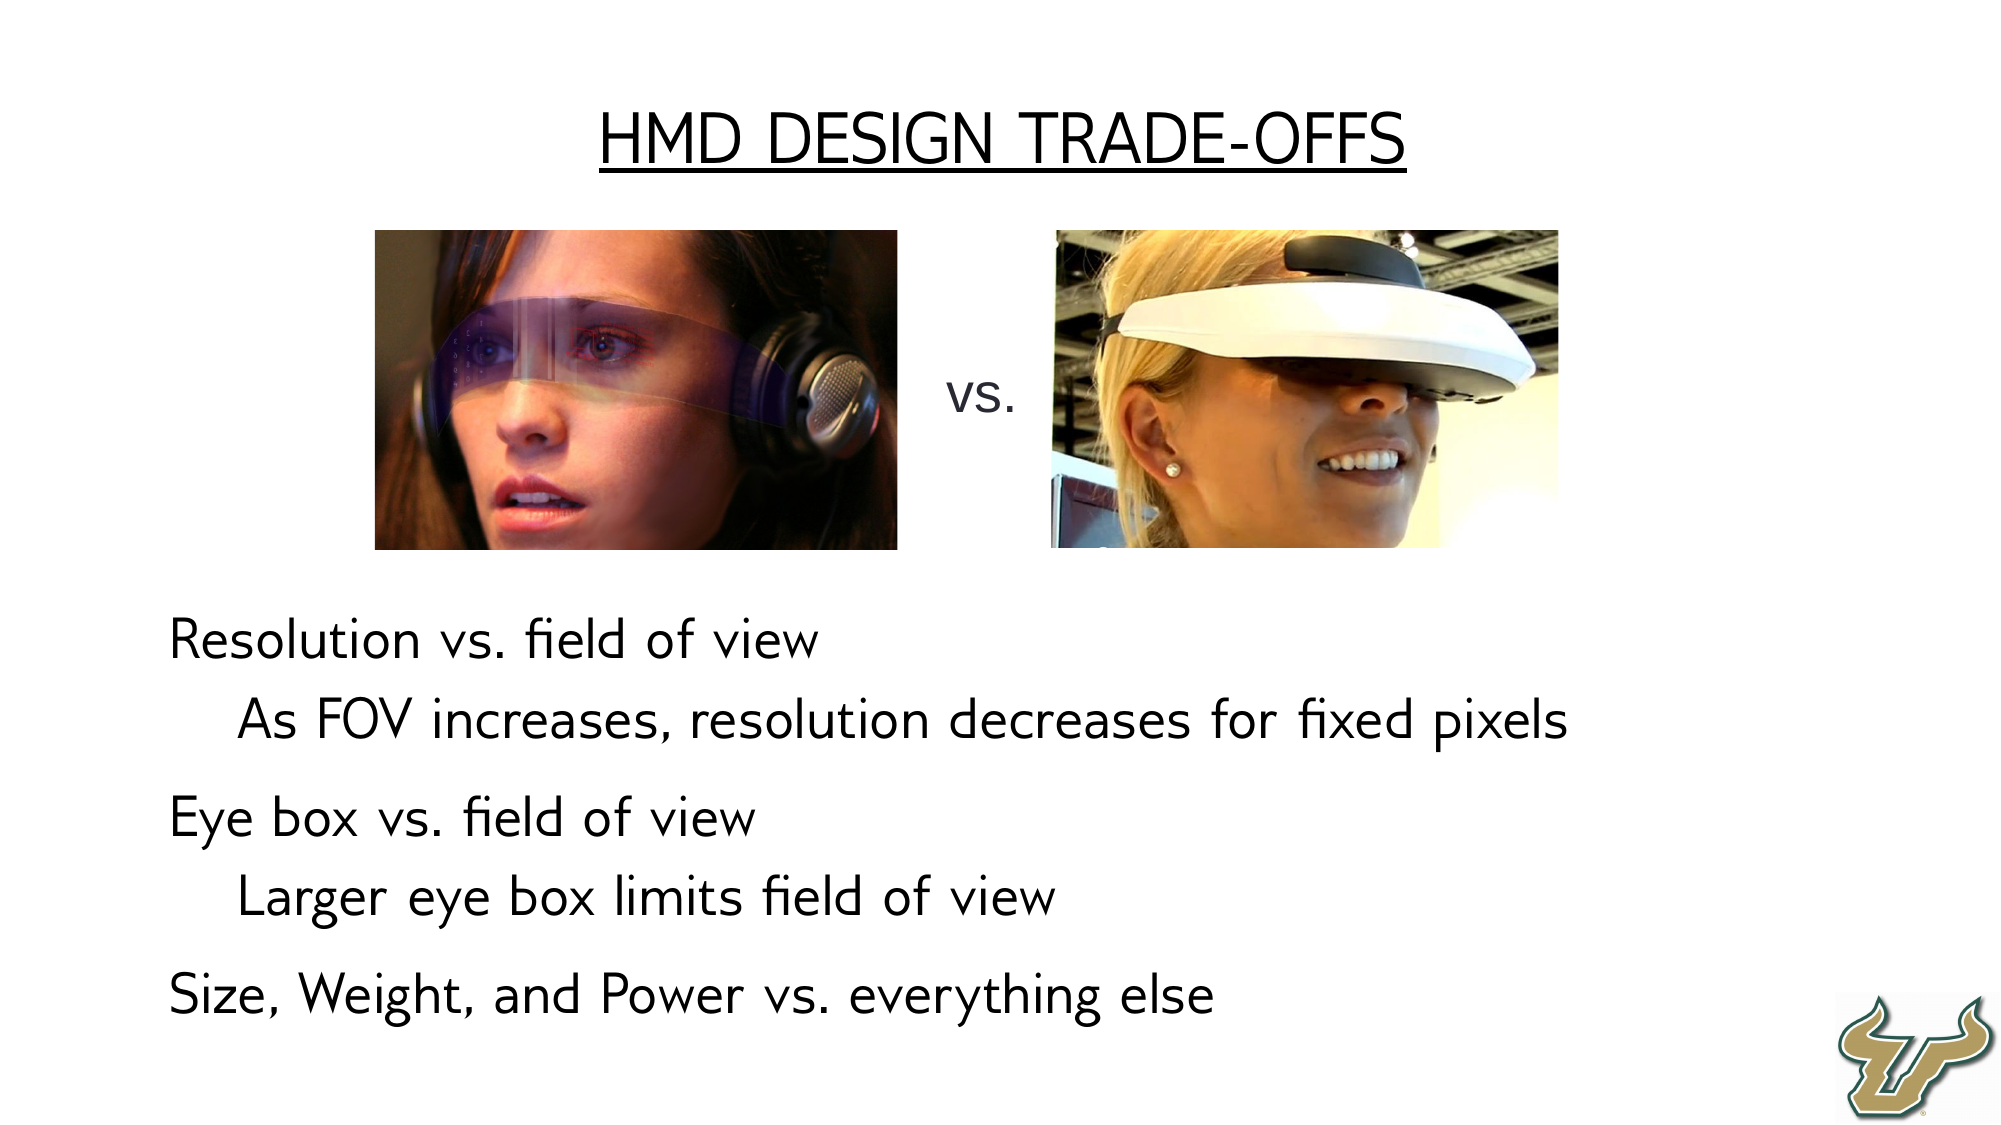

HMD Design Trade-offs

Resolution vs. field of view
As FOV increases, resolution decreases for fixed pixels
Eye box vs. field of view
Larger eye box limits field of view
Size, Weight, and Power vs. everything else

vs.